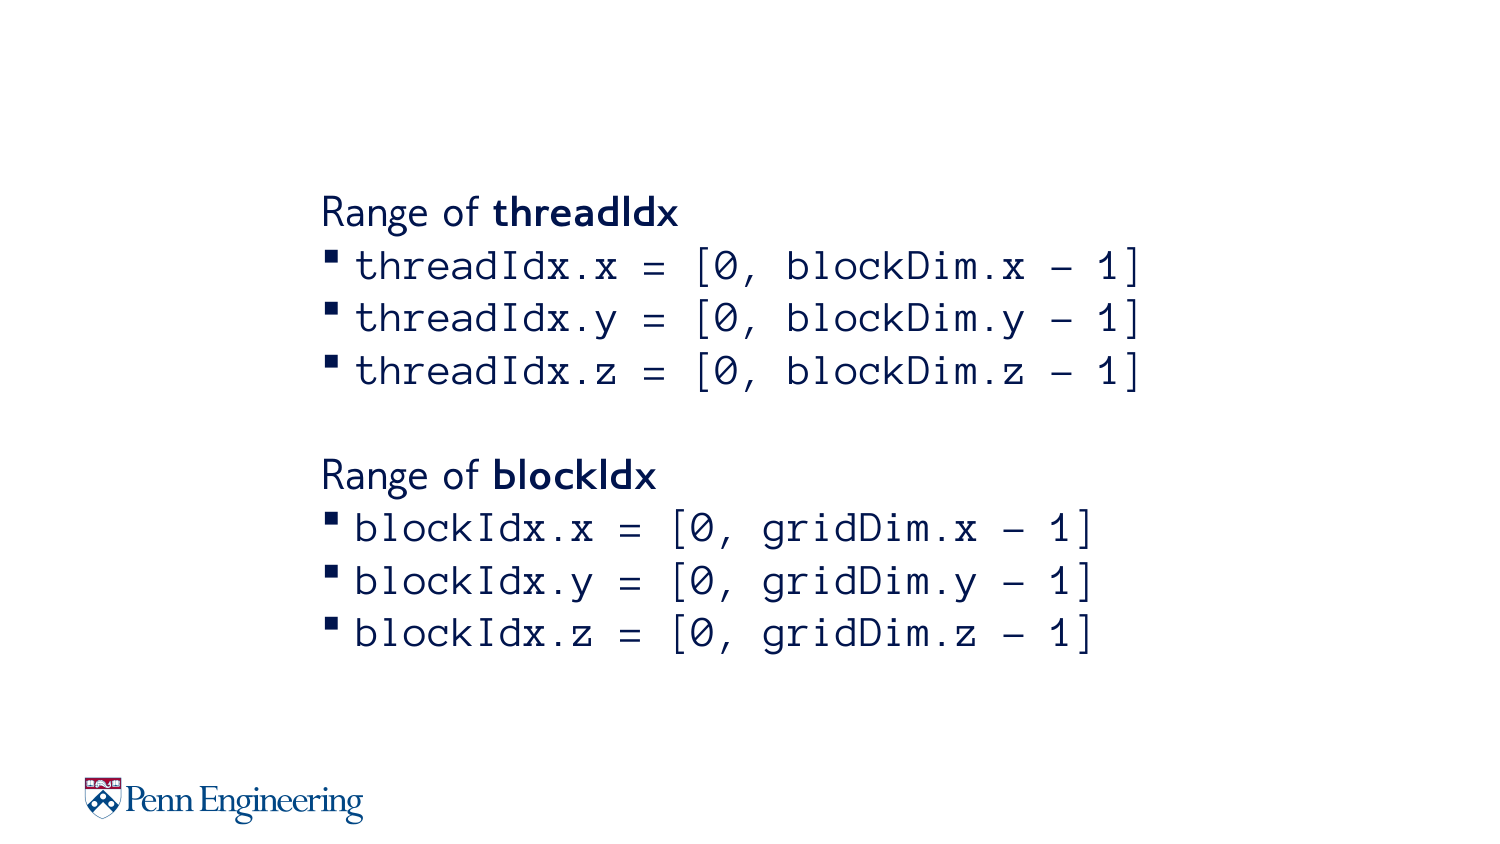

Range of threadIdx
threadIdx.x = [0, blockDim.x - 1]
threadIdx.y = [0, blockDim.y - 1]
threadIdx.z = [0, blockDim.z - 1]

Range of blockIdx
blockIdx.x = [0, gridDim.x - 1]
blockIdx.y = [0, gridDim.y - 1]
blockIdx.z = [0, gridDim.z - 1]